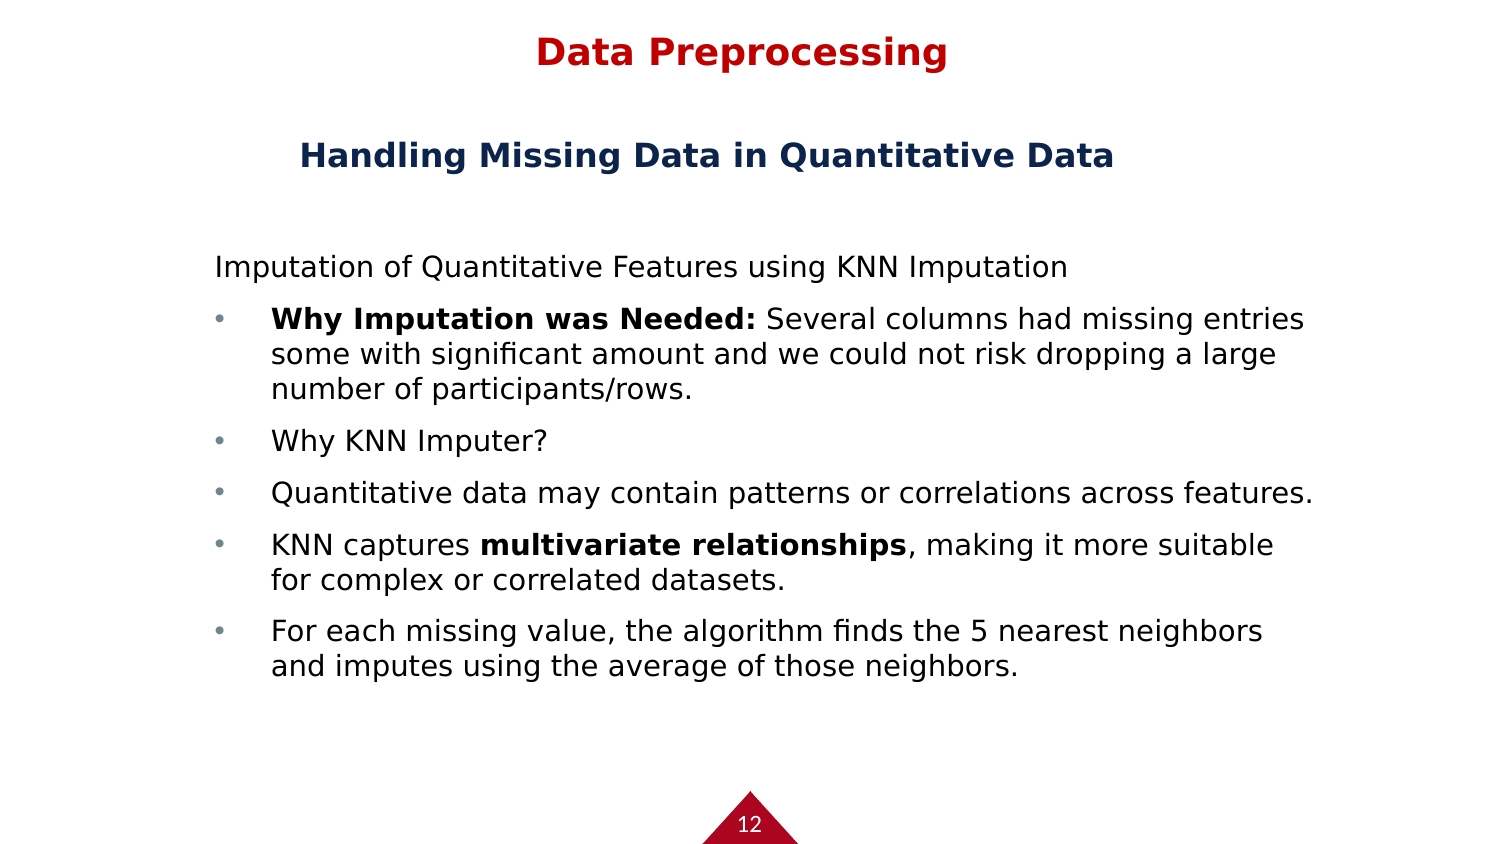

# Data Preprocessing
Handling Missing Data in Quantitative Data
Imputation of Quantitative Features using KNN Imputation
Why Imputation was Needed: Several columns had missing entries some with significant amount and we could not risk dropping a large number of participants/rows.
Why KNN Imputer?
Quantitative data may contain patterns or correlations across features.
KNN captures multivariate relationships, making it more suitable for complex or correlated datasets.
For each missing value, the algorithm finds the 5 nearest neighbors and imputes using the average of those neighbors.

12